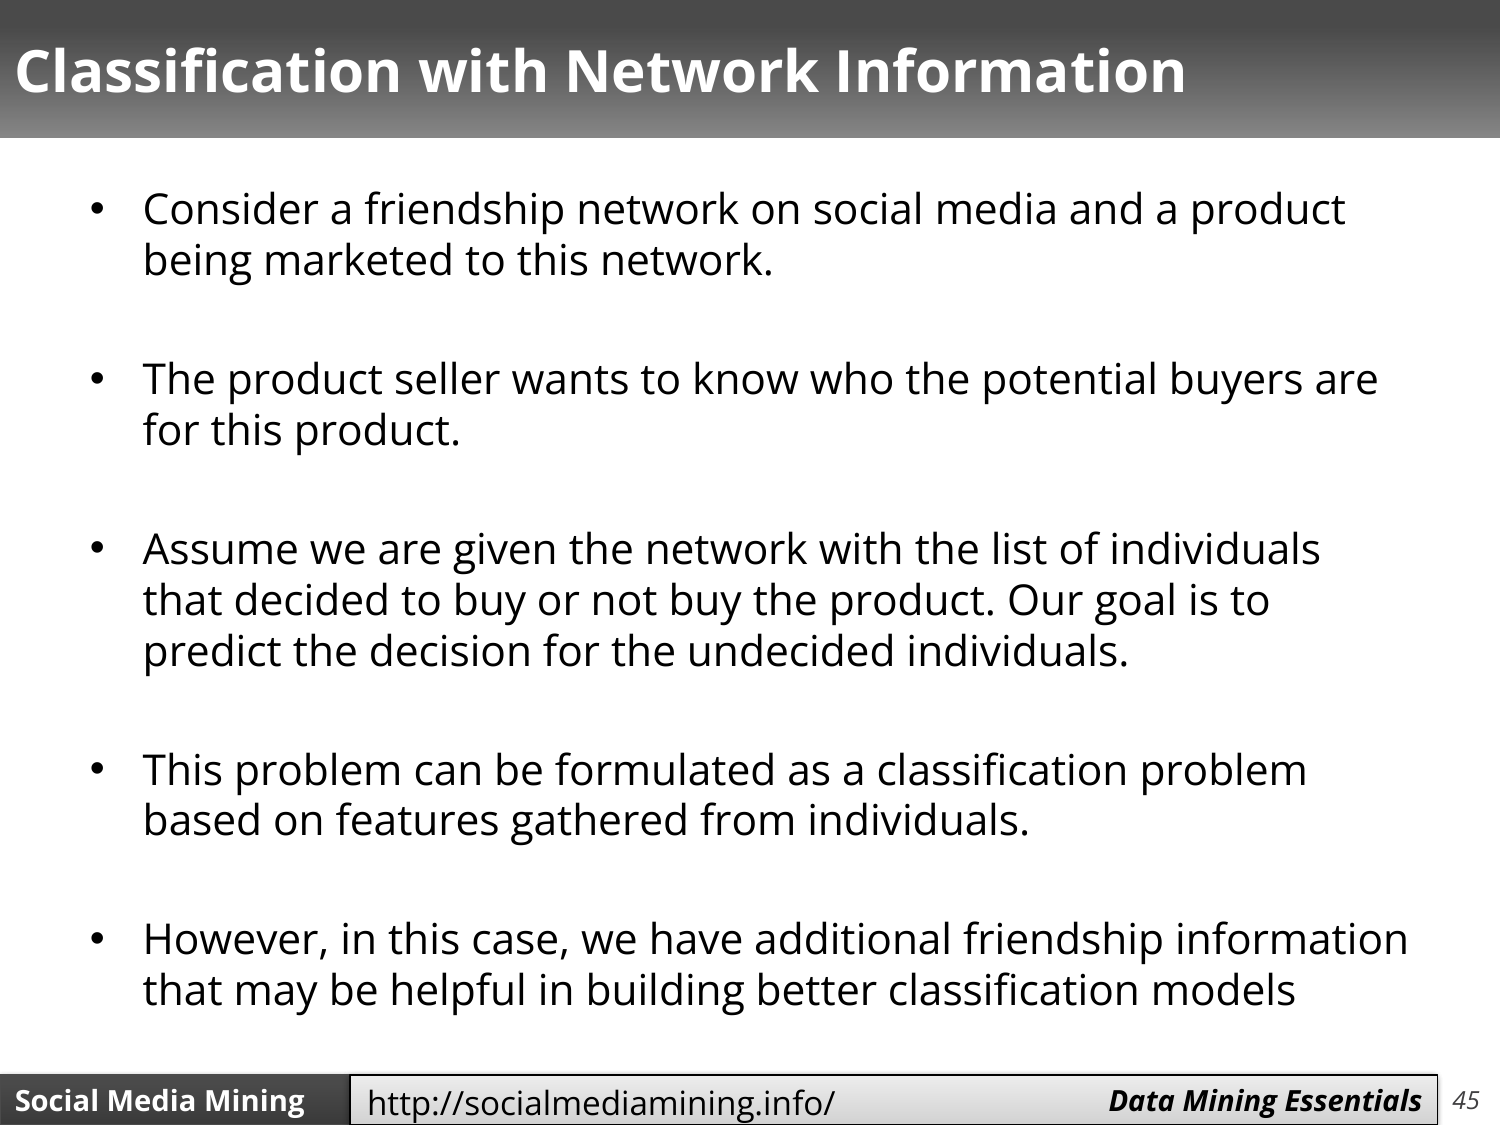

# Classification with Network Information
Consider a friendship network on social media and a product being marketed to this network.

The product seller wants to know who the potential buyers are for this product.

Assume we are given the network with the list of individuals that decided to buy or not buy the product. Our goal is to predict the decision for the undecided individuals.

This problem can be formulated as a classification problem based on features gathered from individuals.

However, in this case, we have additional friendship information that may be helpful in building better classification models